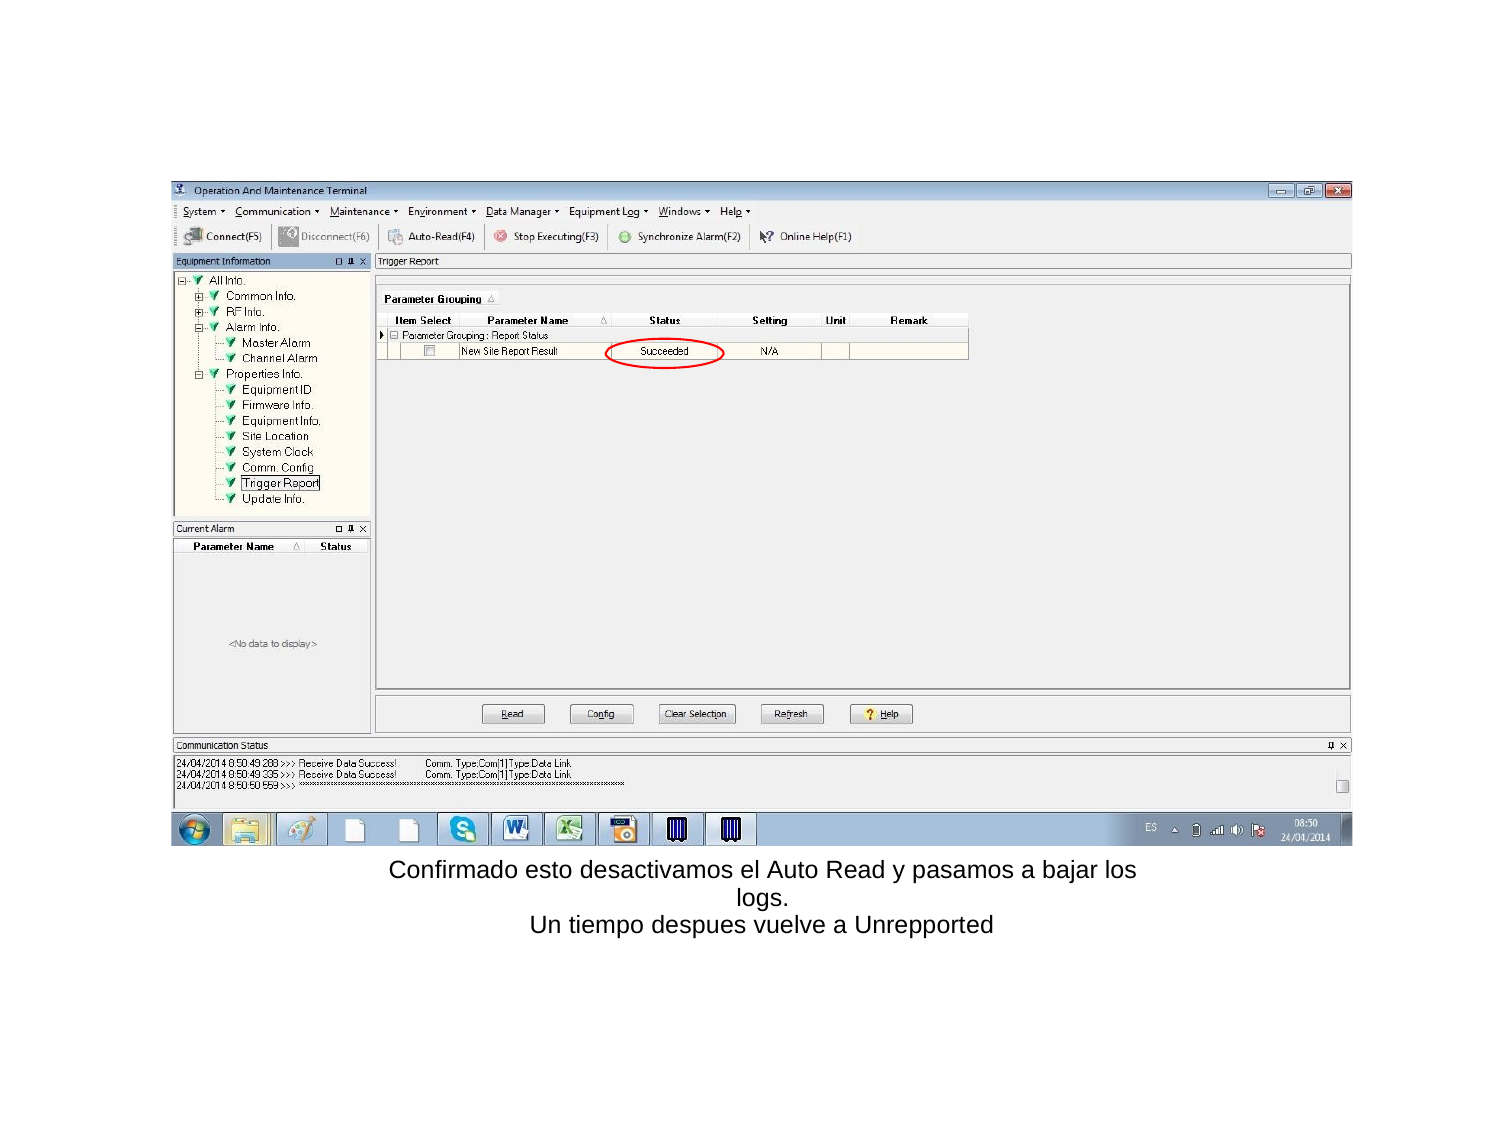

Confirmado esto desactivamos el Auto Read y pasamos a bajar los logs.
Un tiempo despues vuelve a Unrepported